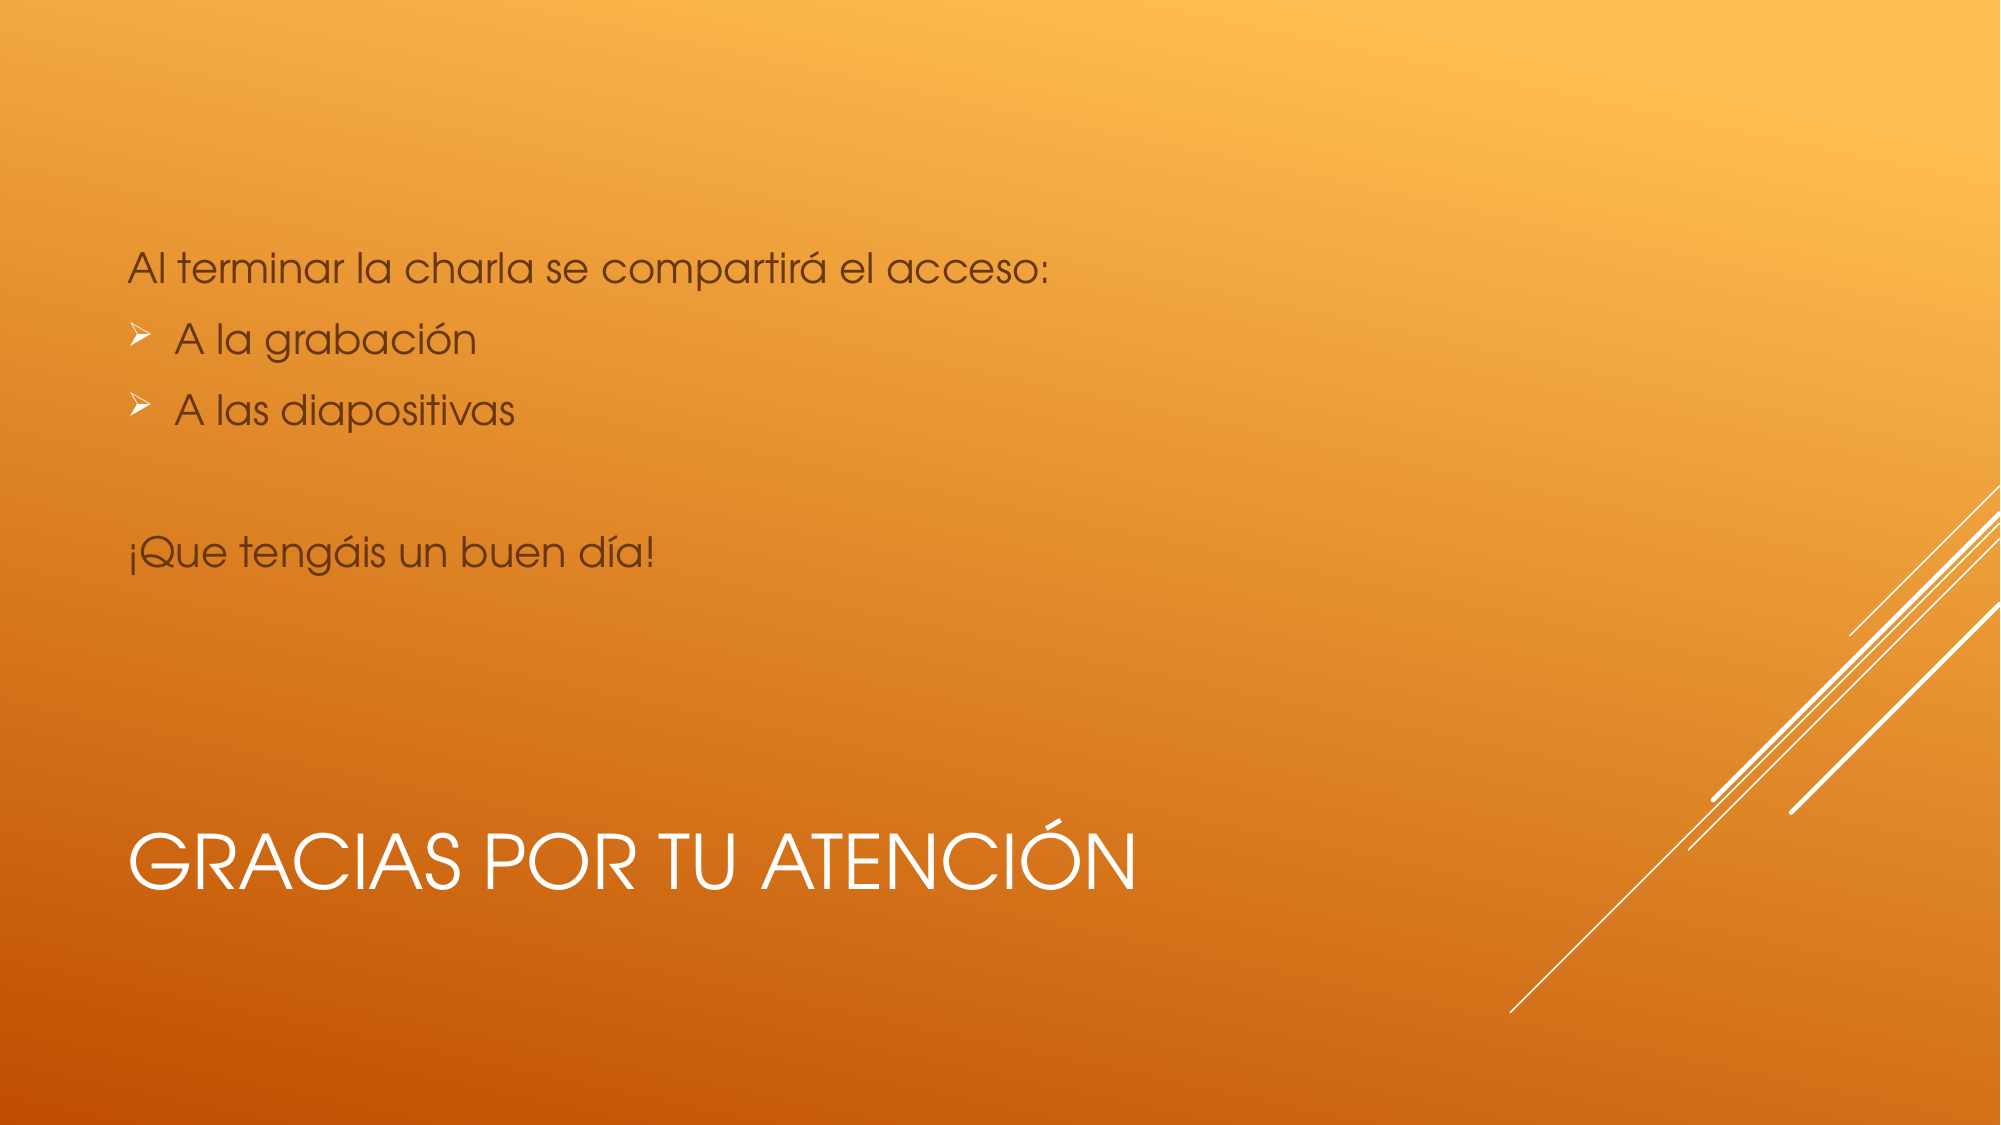

Al terminar la charla se compartirá el acceso:
A la grabación
A las diapositivas

¡Que tengáis un buen día!
# Gracias por tu atención